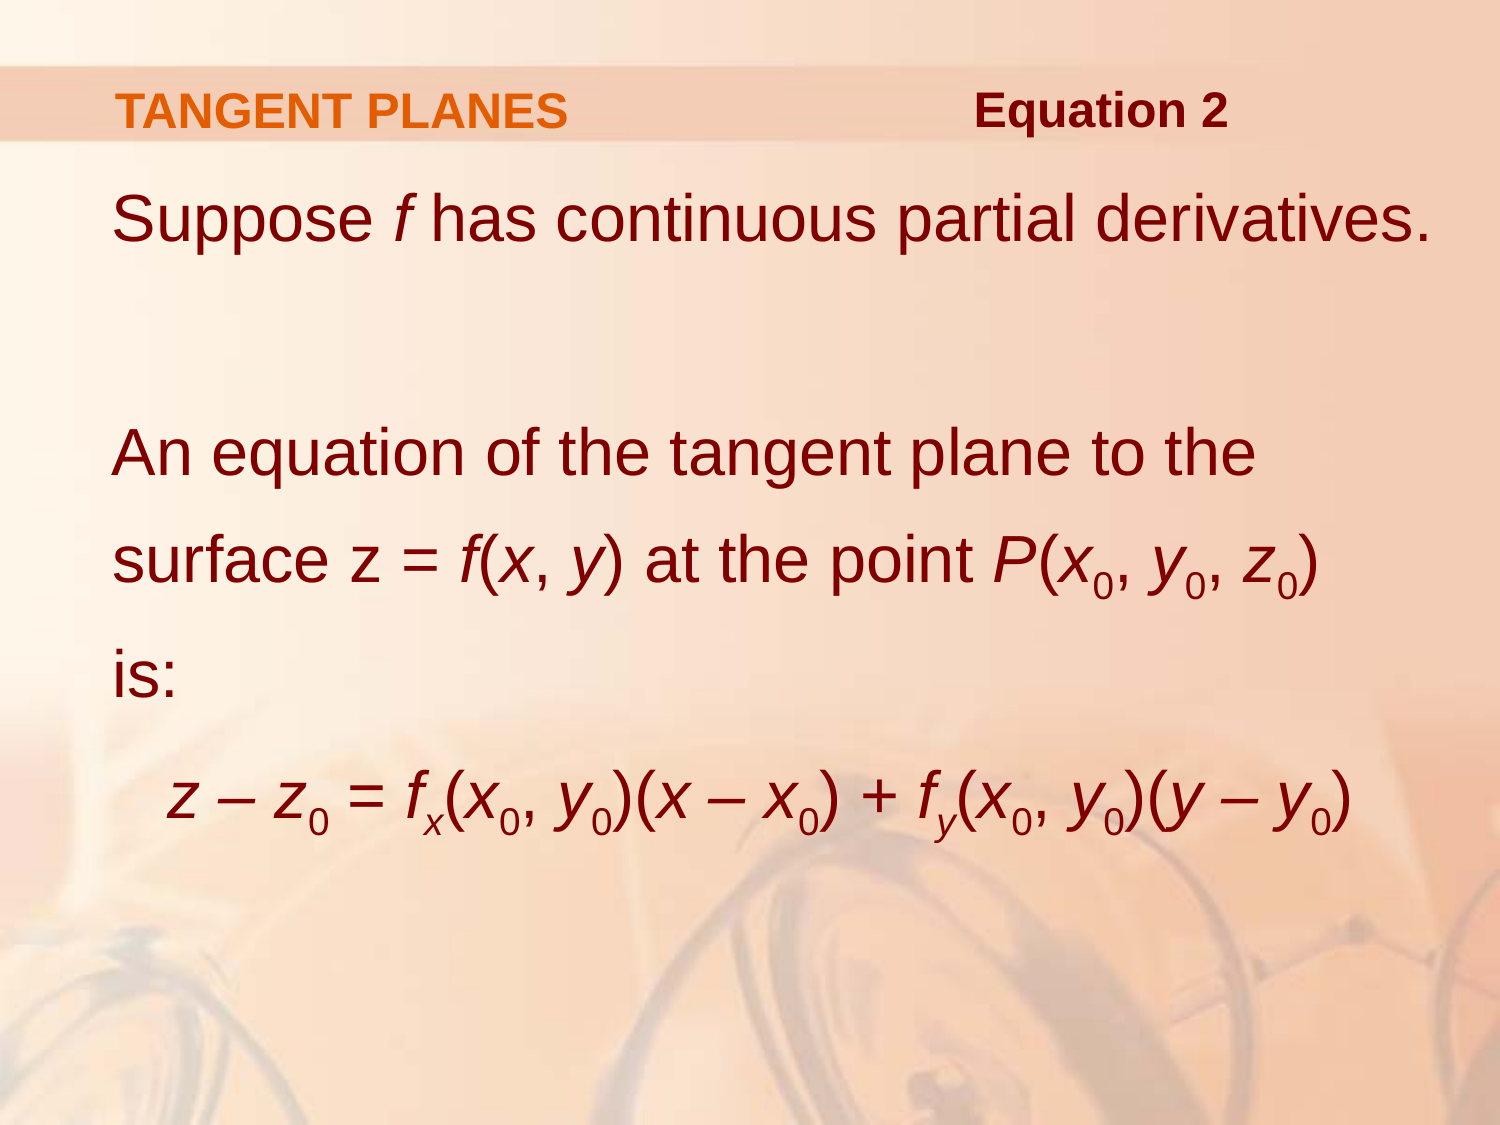

# TANGENT PLANES
Equation 2
Suppose f has continuous partial derivatives.

An equation of the tangent plane to the surface z = f(x, y) at the point P(x0, y0, z0)
is:
   z – z0 = fx(x0, y0)(x – x0) + fy(x0, y0)(y – y0)